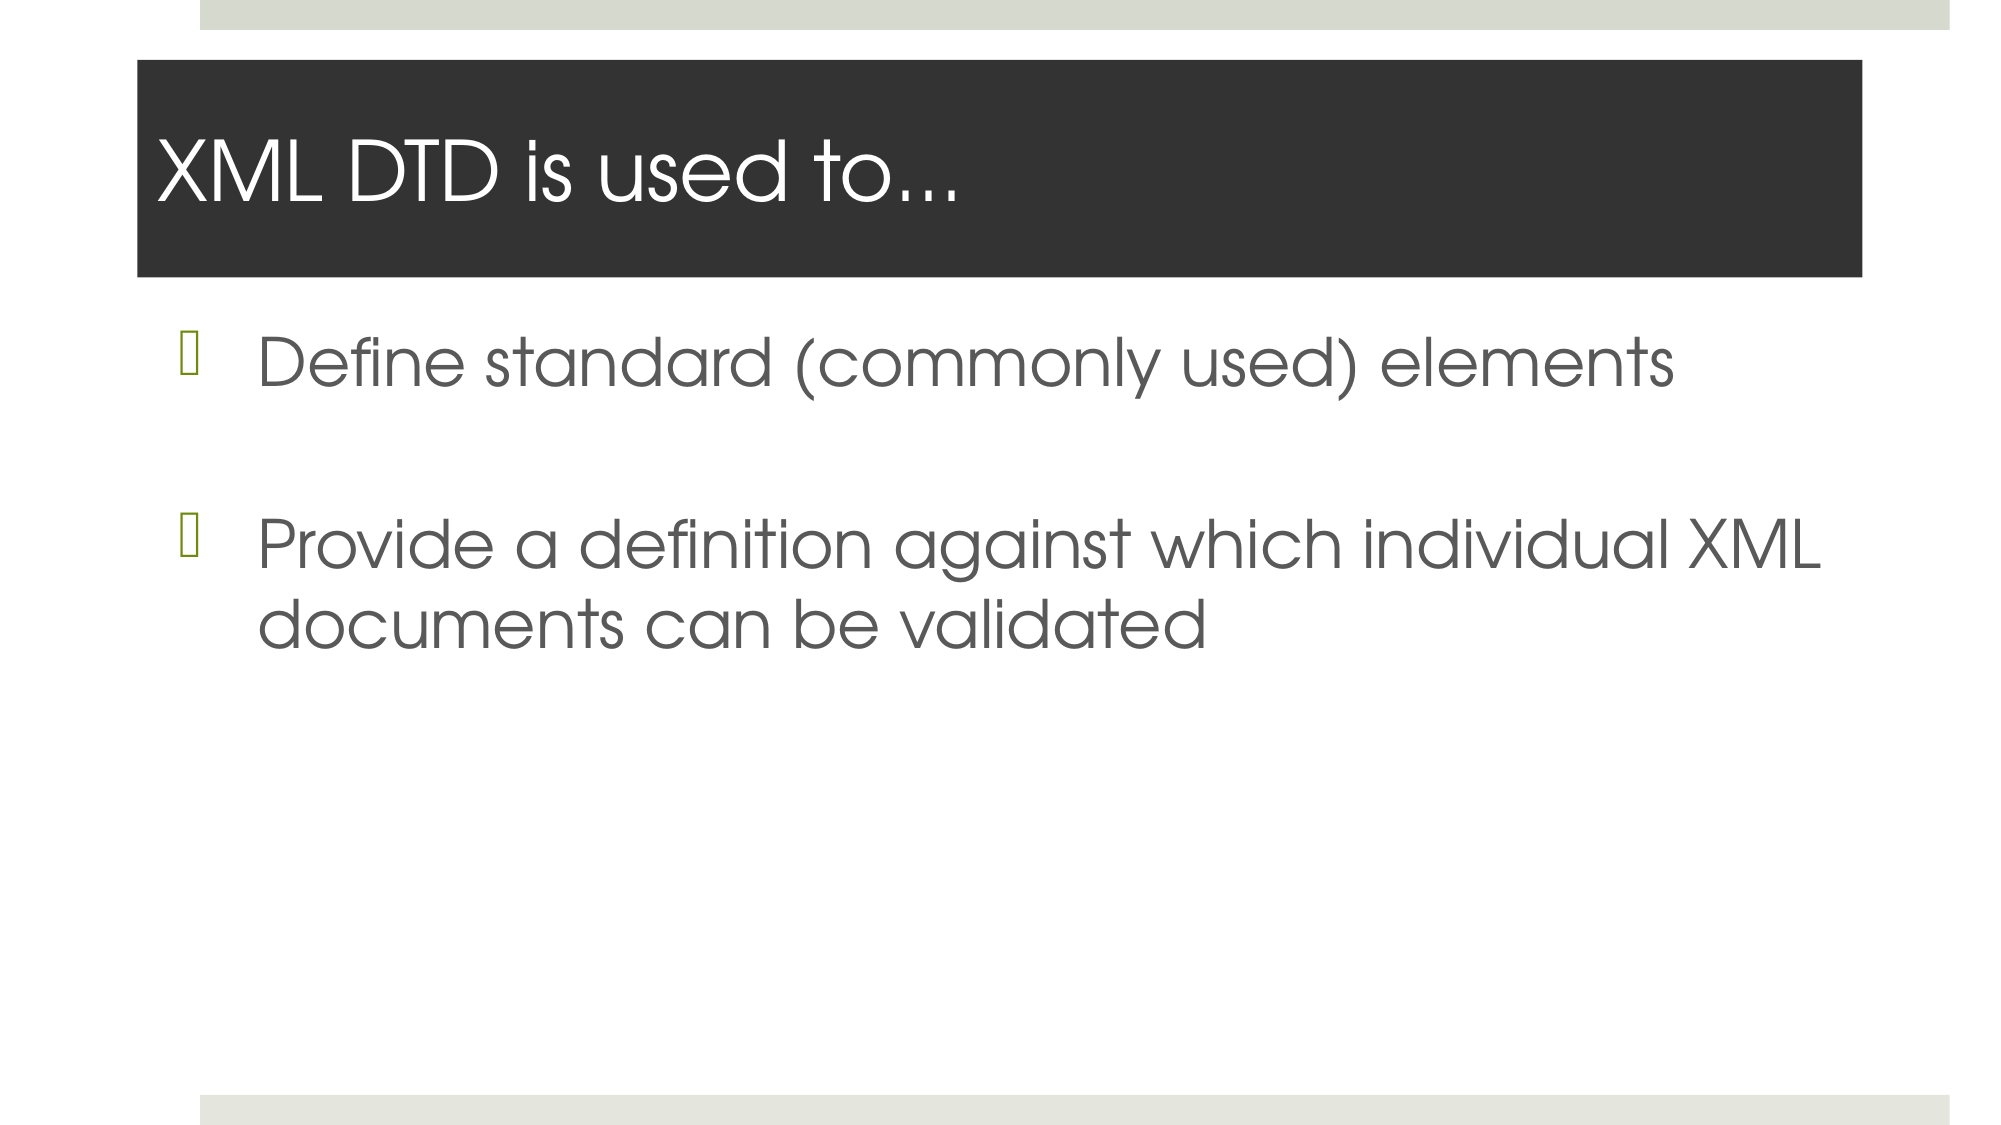

# XML DTD is used to...
Define standard (commonly used) elements

Provide a definition against which individual XML documents can be validated